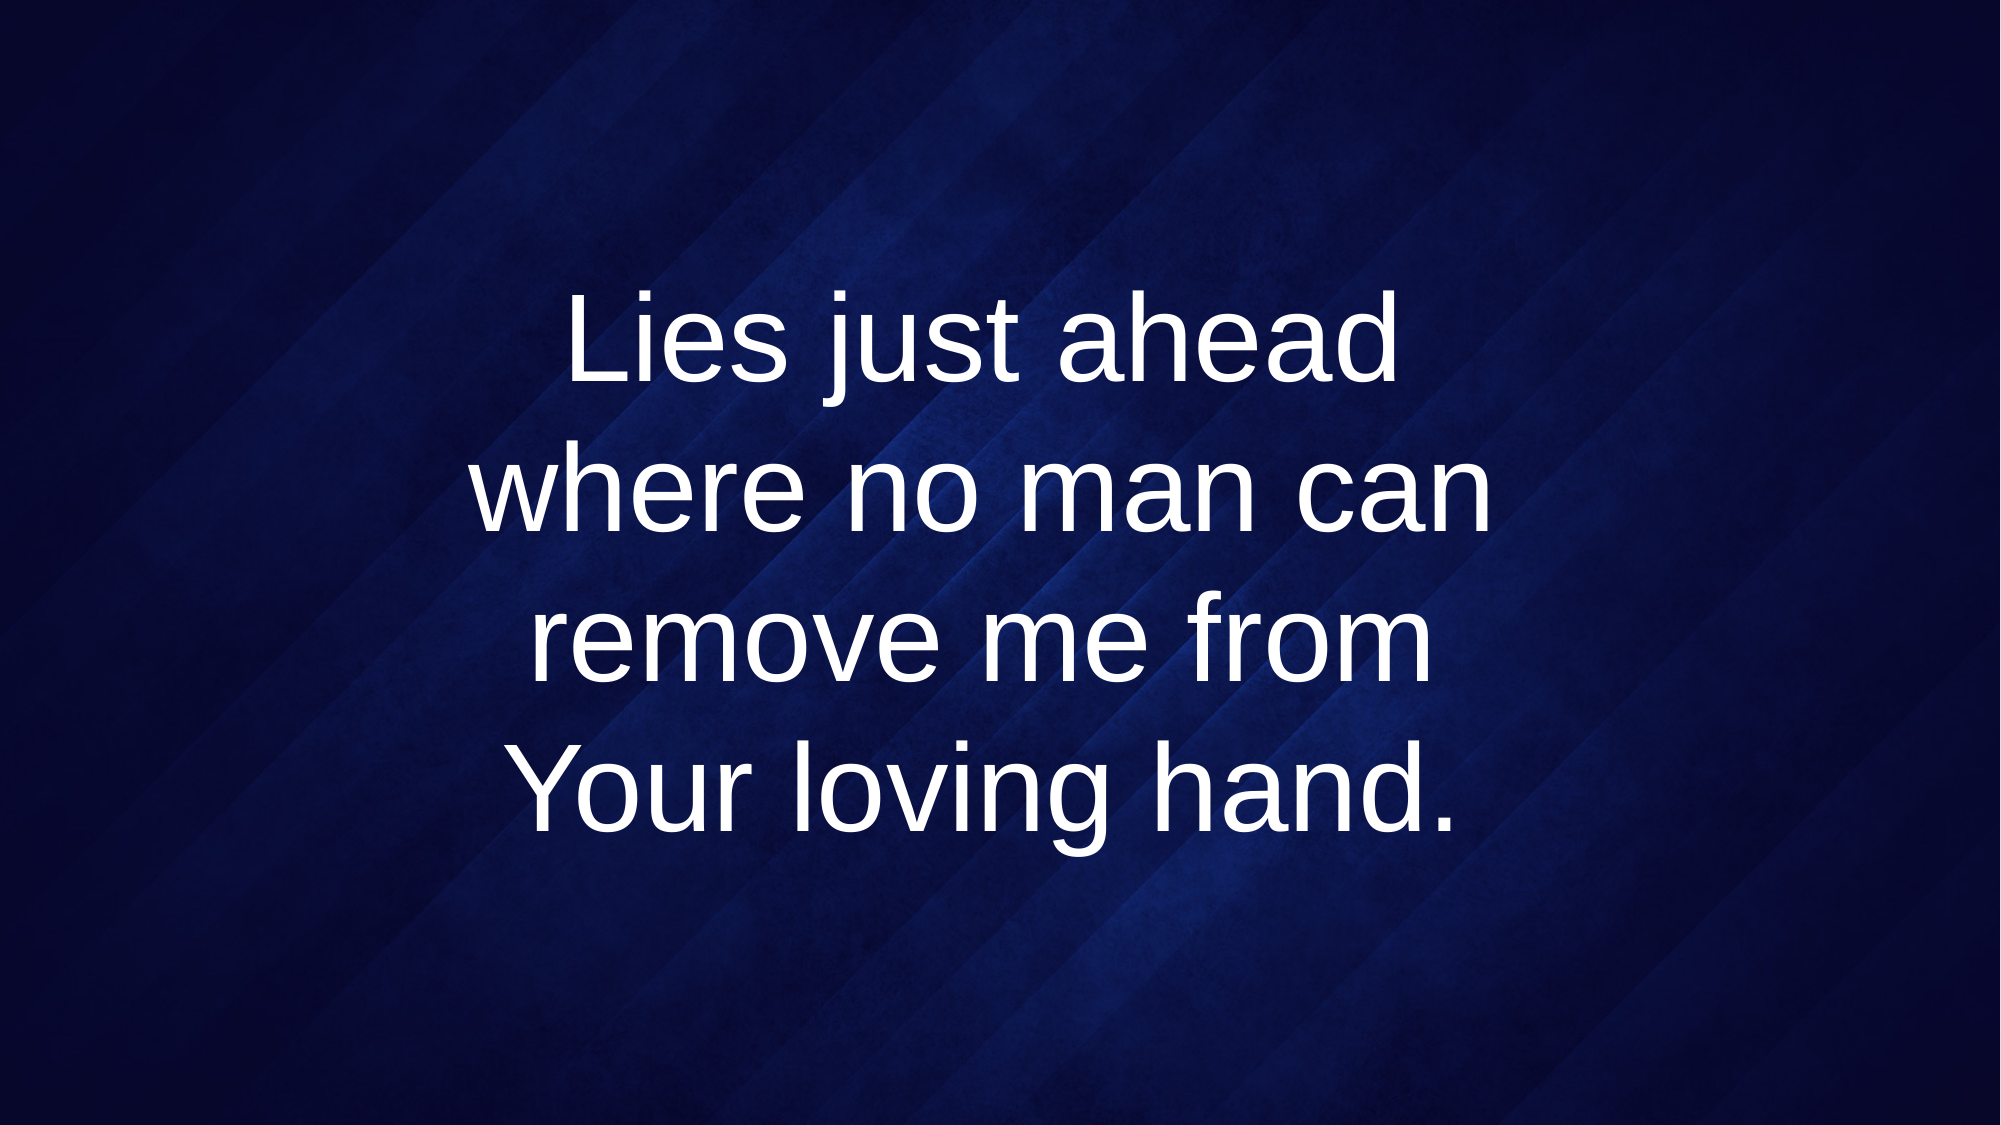

# Lies just ahead where no man can remove me from Your loving hand.